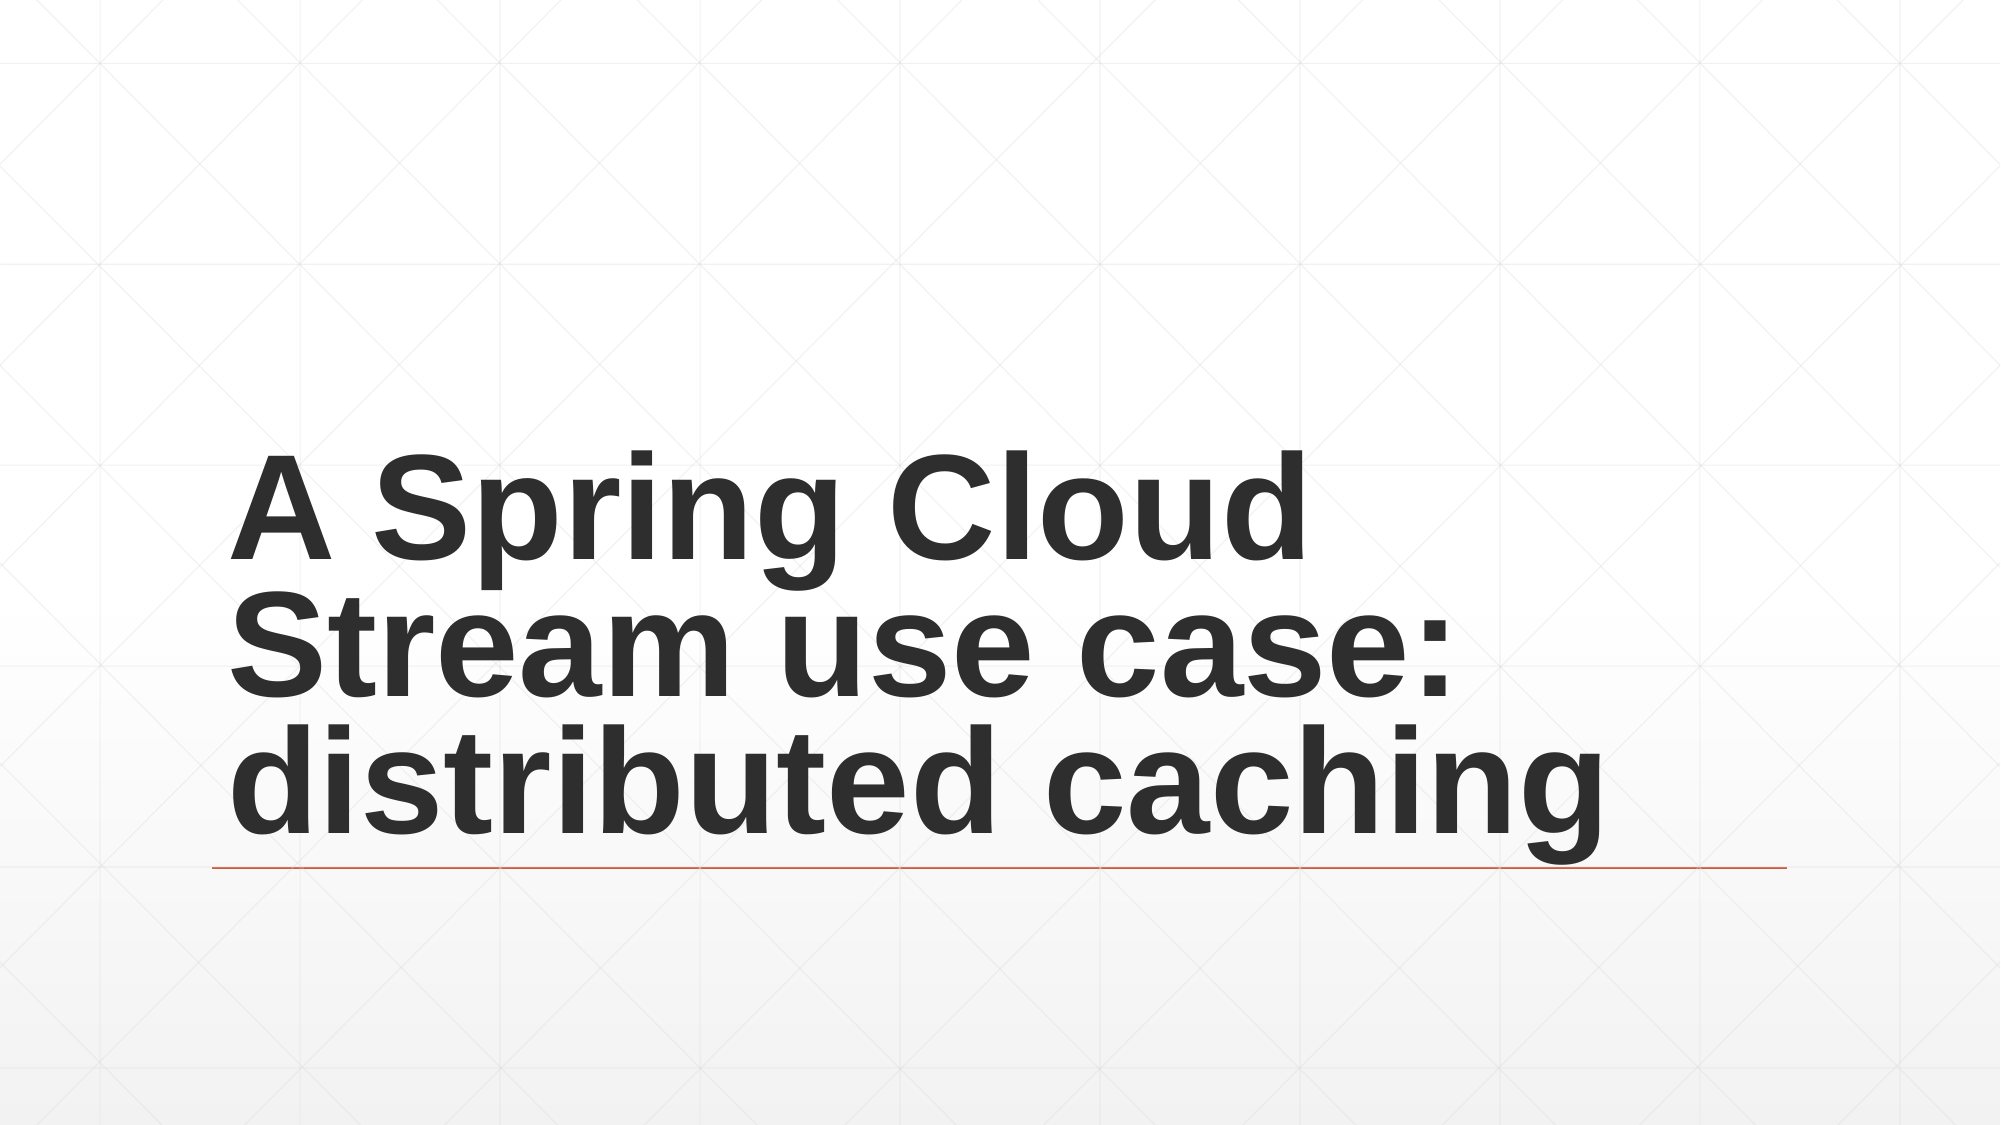

# A Spring Cloud Stream use case: distributed caching